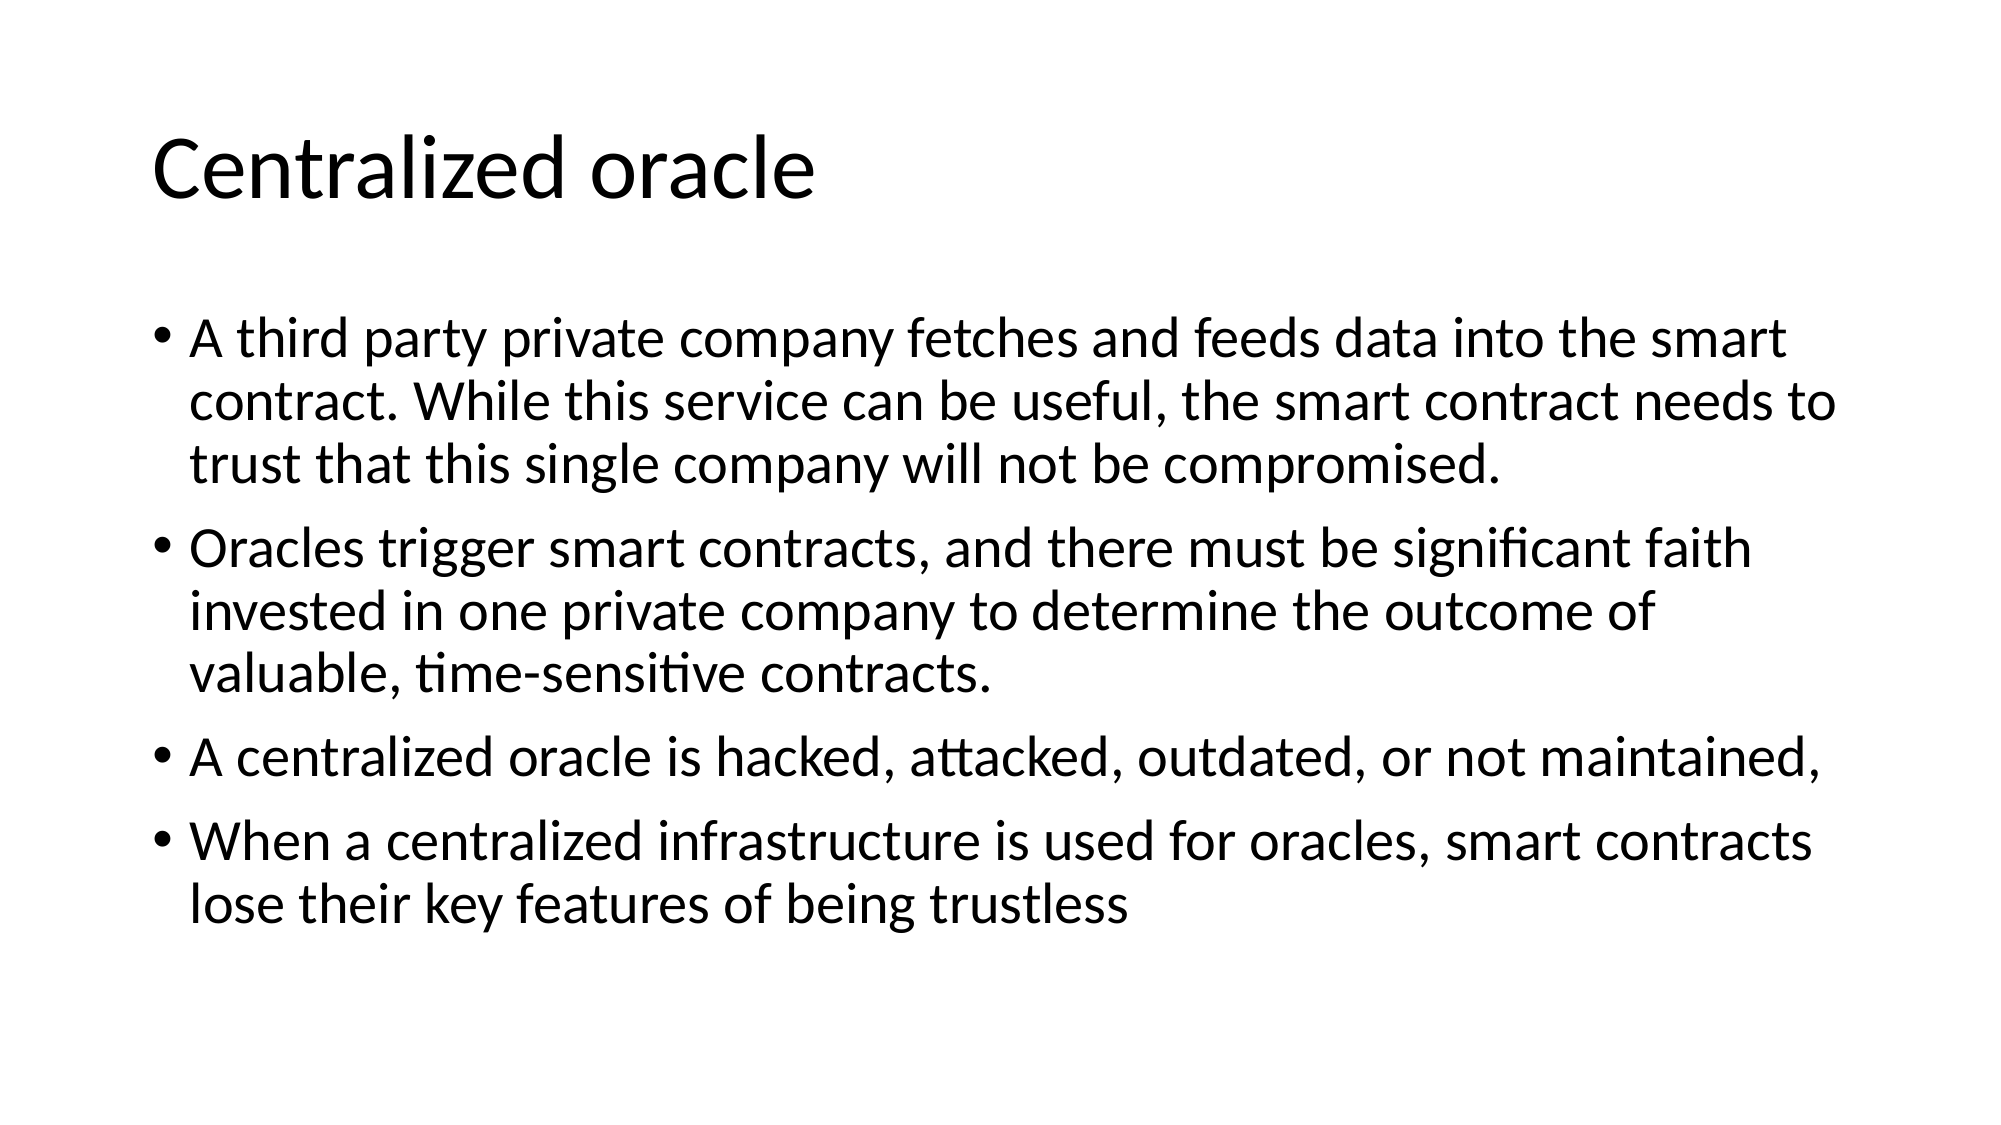

# Centralized oracle
A third party private company fetches and feeds data into the smart contract. While this service can be useful, the smart contract needs to trust that this single company will not be compromised.
Oracles trigger smart contracts, and there must be significant faith invested in one private company to determine the outcome of valuable, time-sensitive contracts.
A centralized oracle is hacked, attacked, outdated, or not maintained,
When a centralized infrastructure is used for oracles, smart contracts lose their key features of being trustless